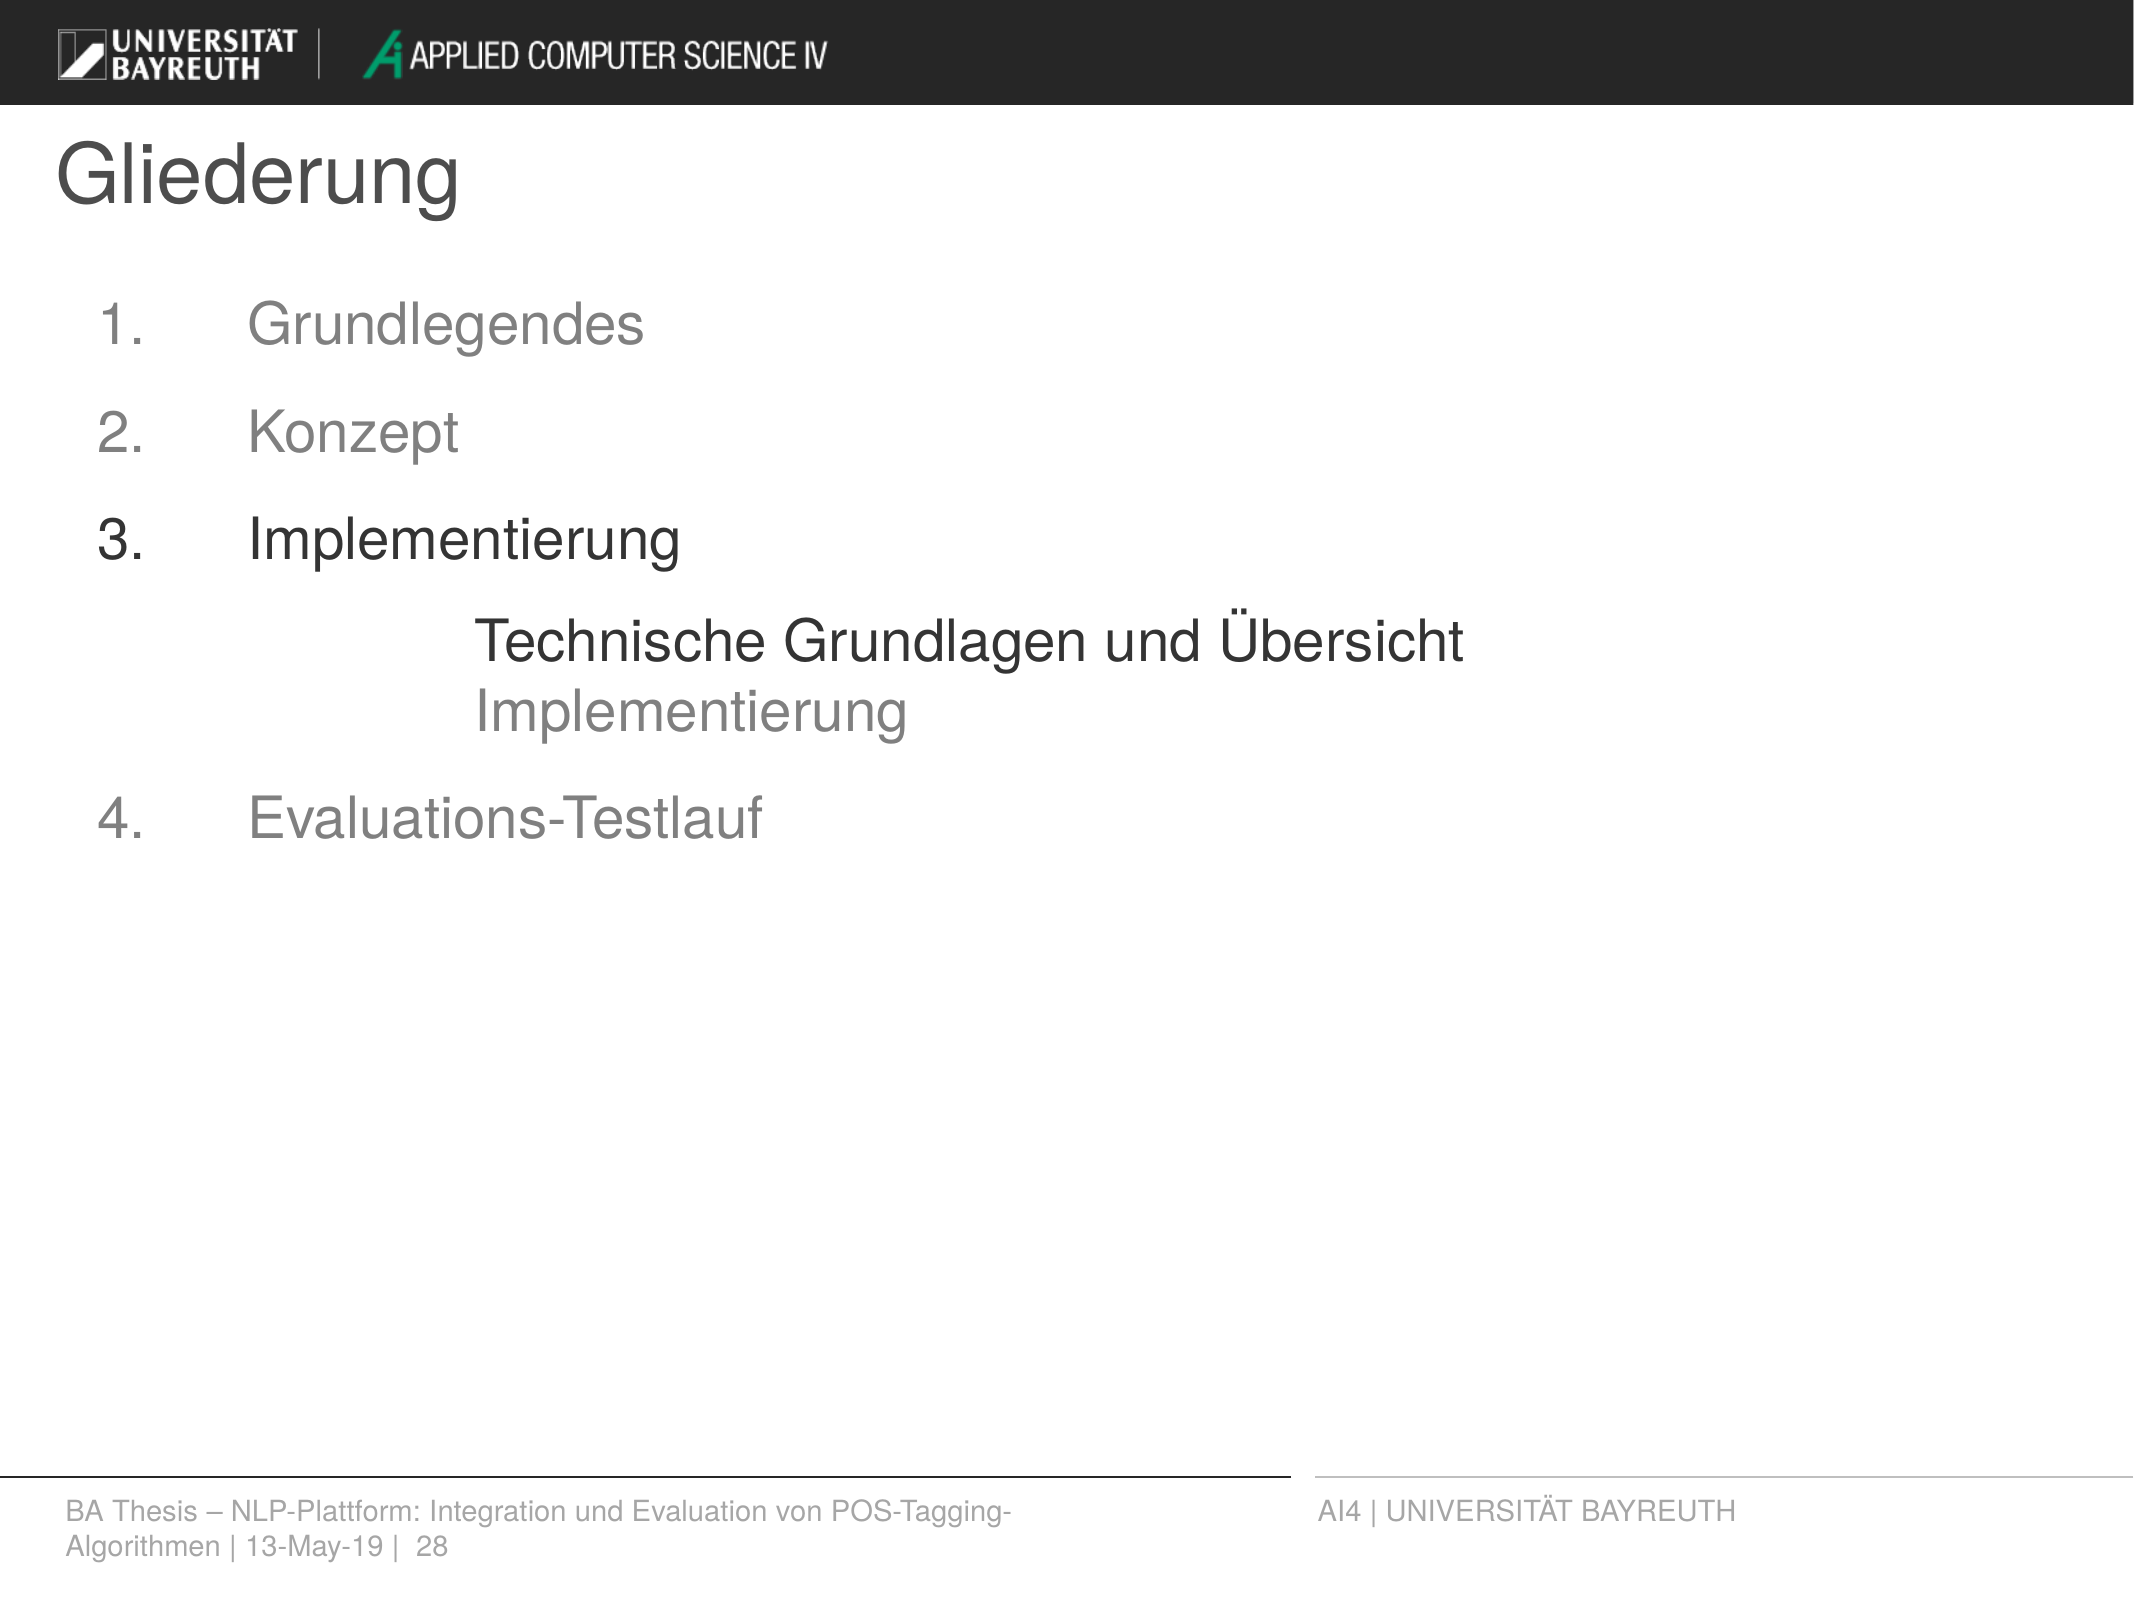

# Gliederung
1.	Grundlegendes
2.	Konzept
3.	Implementierung
		Technische Grundlagen und Übersicht
		Implementierung
4.	Evaluations-Testlauf